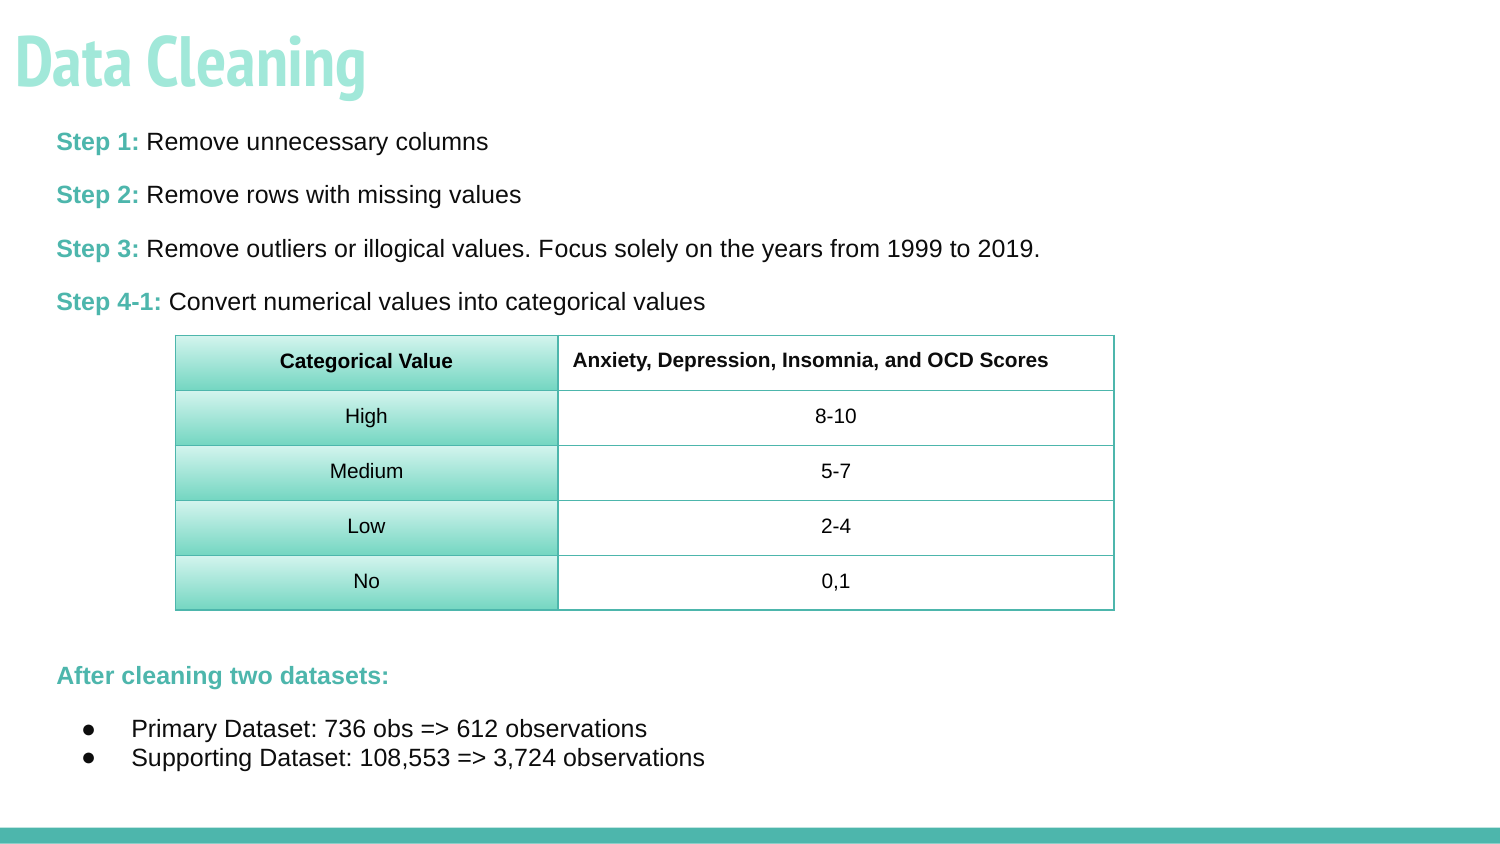

# Data Cleaning
Step 1: Remove unnecessary columns
Step 2: Remove rows with missing values
Step 3: Remove outliers or illogical values. Focus solely on the years from 1999 to 2019.
Step 4-1: Convert numerical values into categorical values

After cleaning two datasets:
Primary Dataset: 736 obs => 612 observations
Supporting Dataset: 108,553 => 3,724 observations
| Categorical Value | Anxiety, Depression, Insomnia, and OCD Scores |
| --- | --- |
| High | 8-10 |
| Medium | 5-7 |
| Low | 2-4 |
| No | 0,1 |